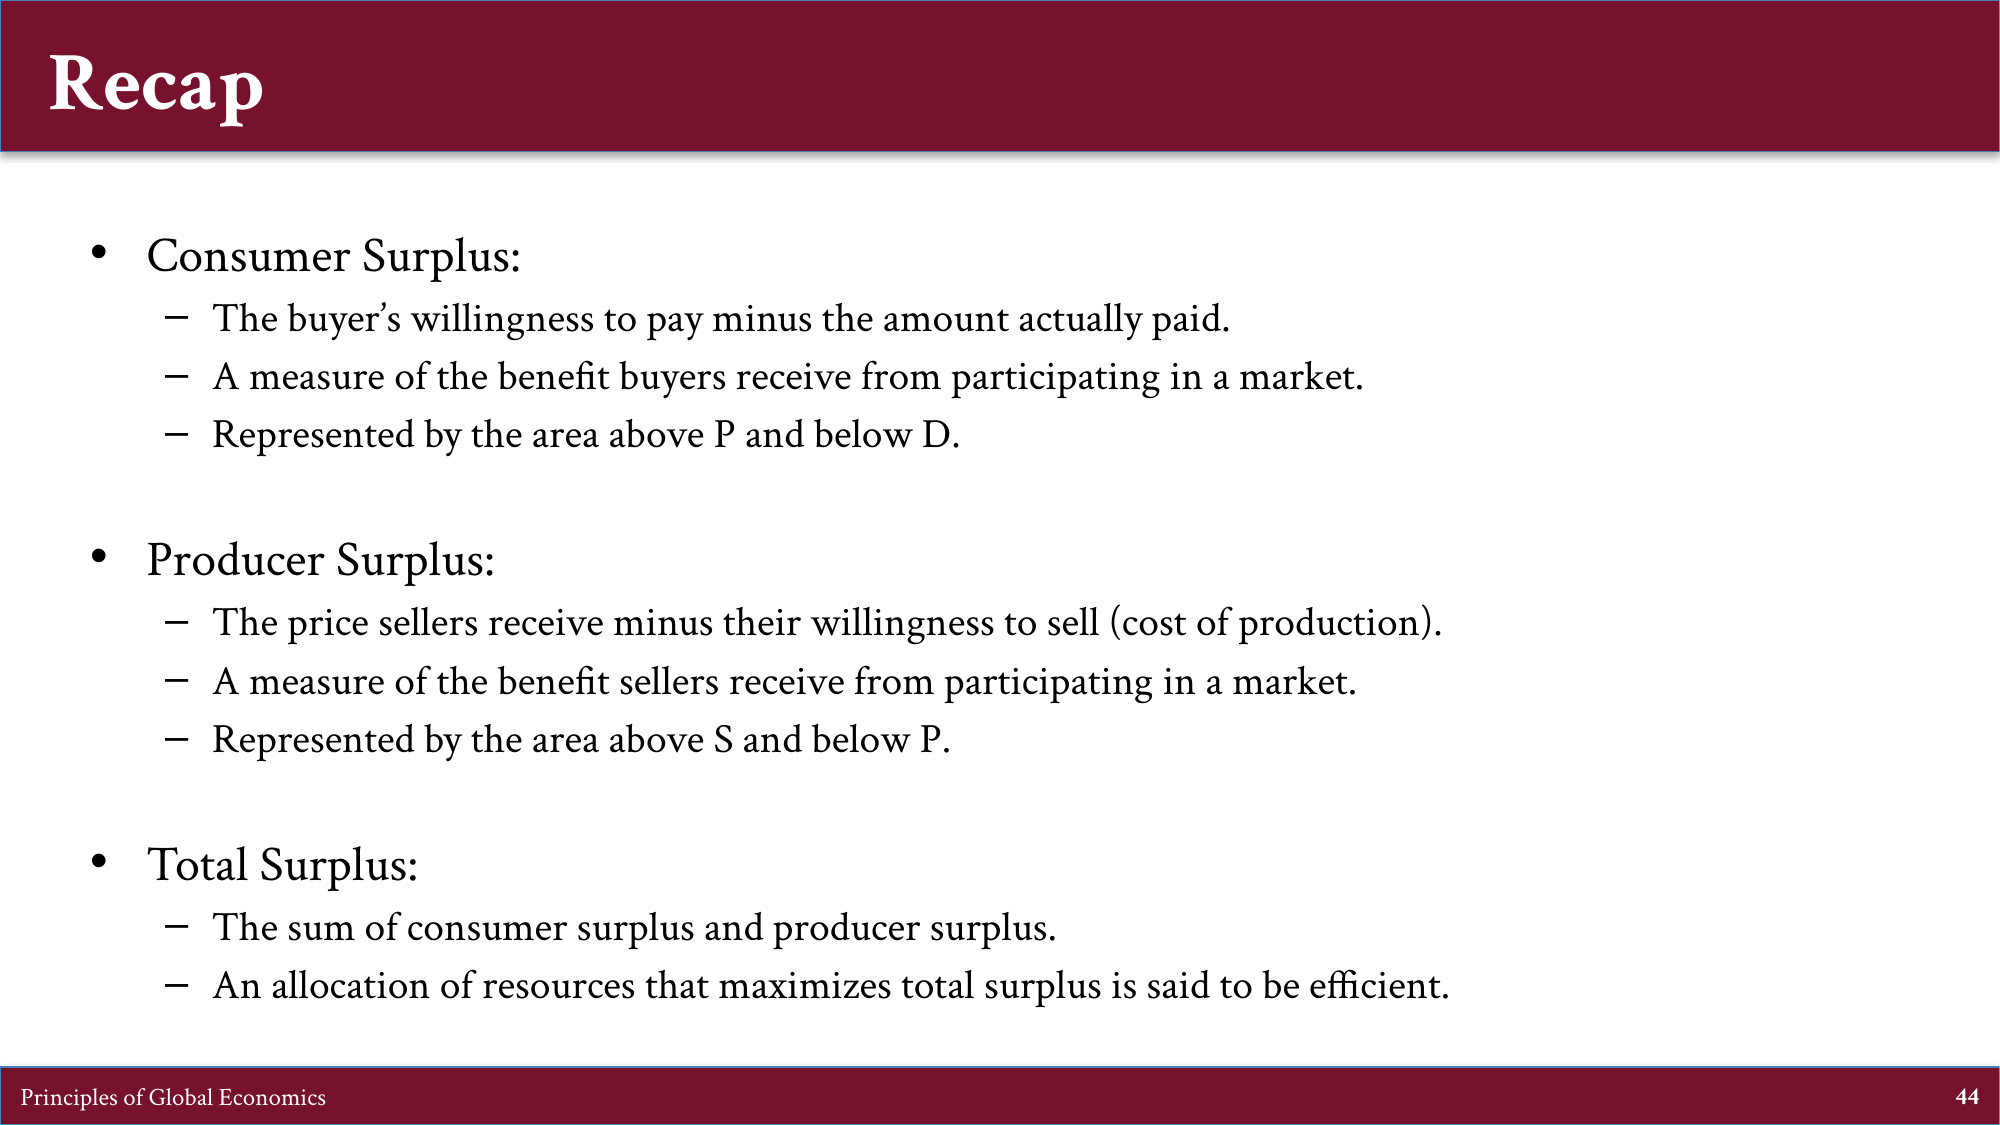

# Recap
Consumer Surplus:
The buyer’s willingness to pay minus the amount actually paid.
A measure of the benefit buyers receive from participating in a market.
Represented by the area above P and below D.

Producer Surplus:
The price sellers receive minus their willingness to sell (cost of production).
A measure of the benefit sellers receive from participating in a market.
Represented by the area above S and below P.

Total Surplus:
The sum of consumer surplus and producer surplus.
An allocation of resources that maximizes total surplus is said to be efficient.

 Principles of Global Economics
44